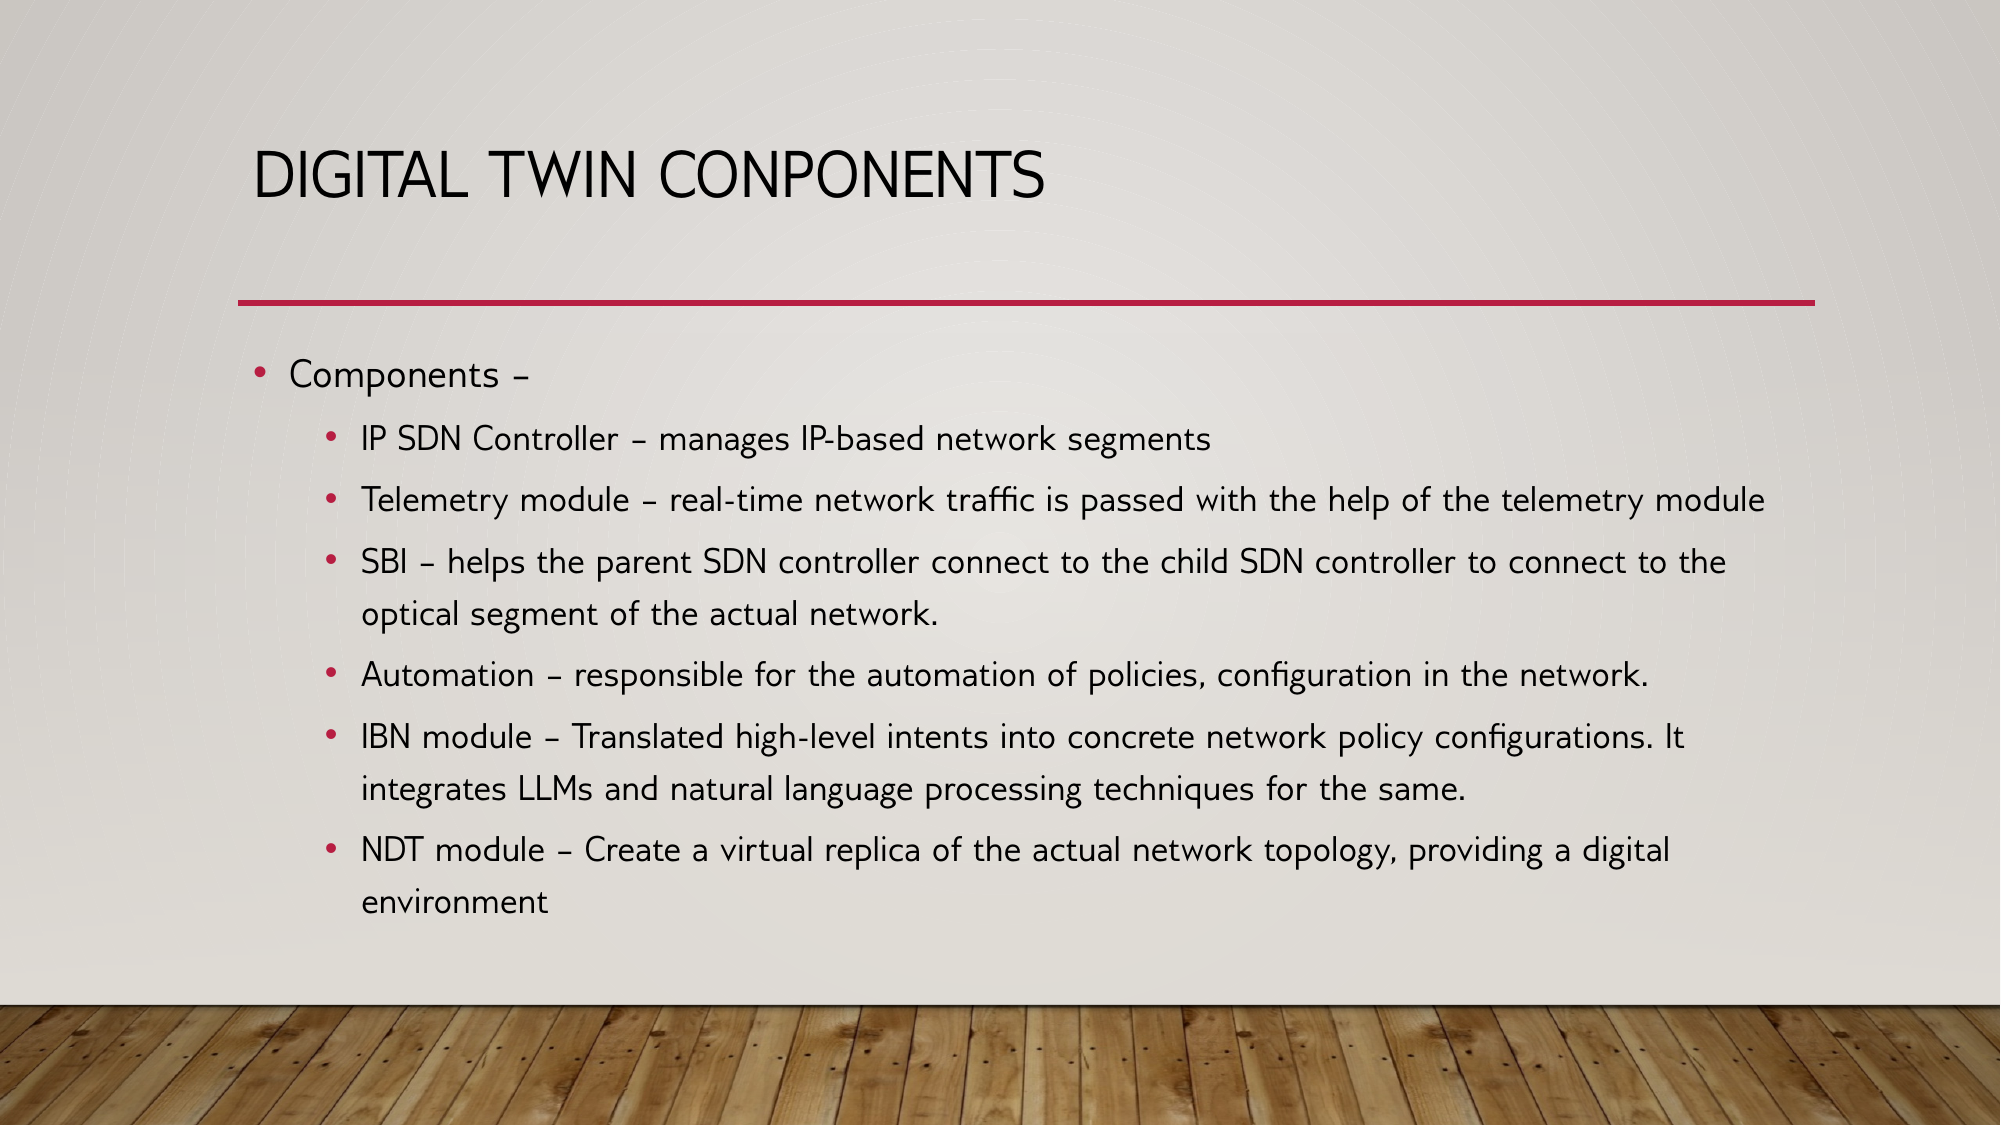

# Digital Twin conponents
Components –
IP SDN Controller – manages IP-based network segments
Telemetry module – real-time network traffic is passed with the help of the telemetry module
SBI – helps the parent SDN controller connect to the child SDN controller to connect to the optical segment of the actual network.
Automation – responsible for the automation of policies, configuration in the network.
IBN module – Translated high-level intents into concrete network policy configurations. It integrates LLMs and natural language processing techniques for the same.
NDT module – Create a virtual replica of the actual network topology, providing a digital environment